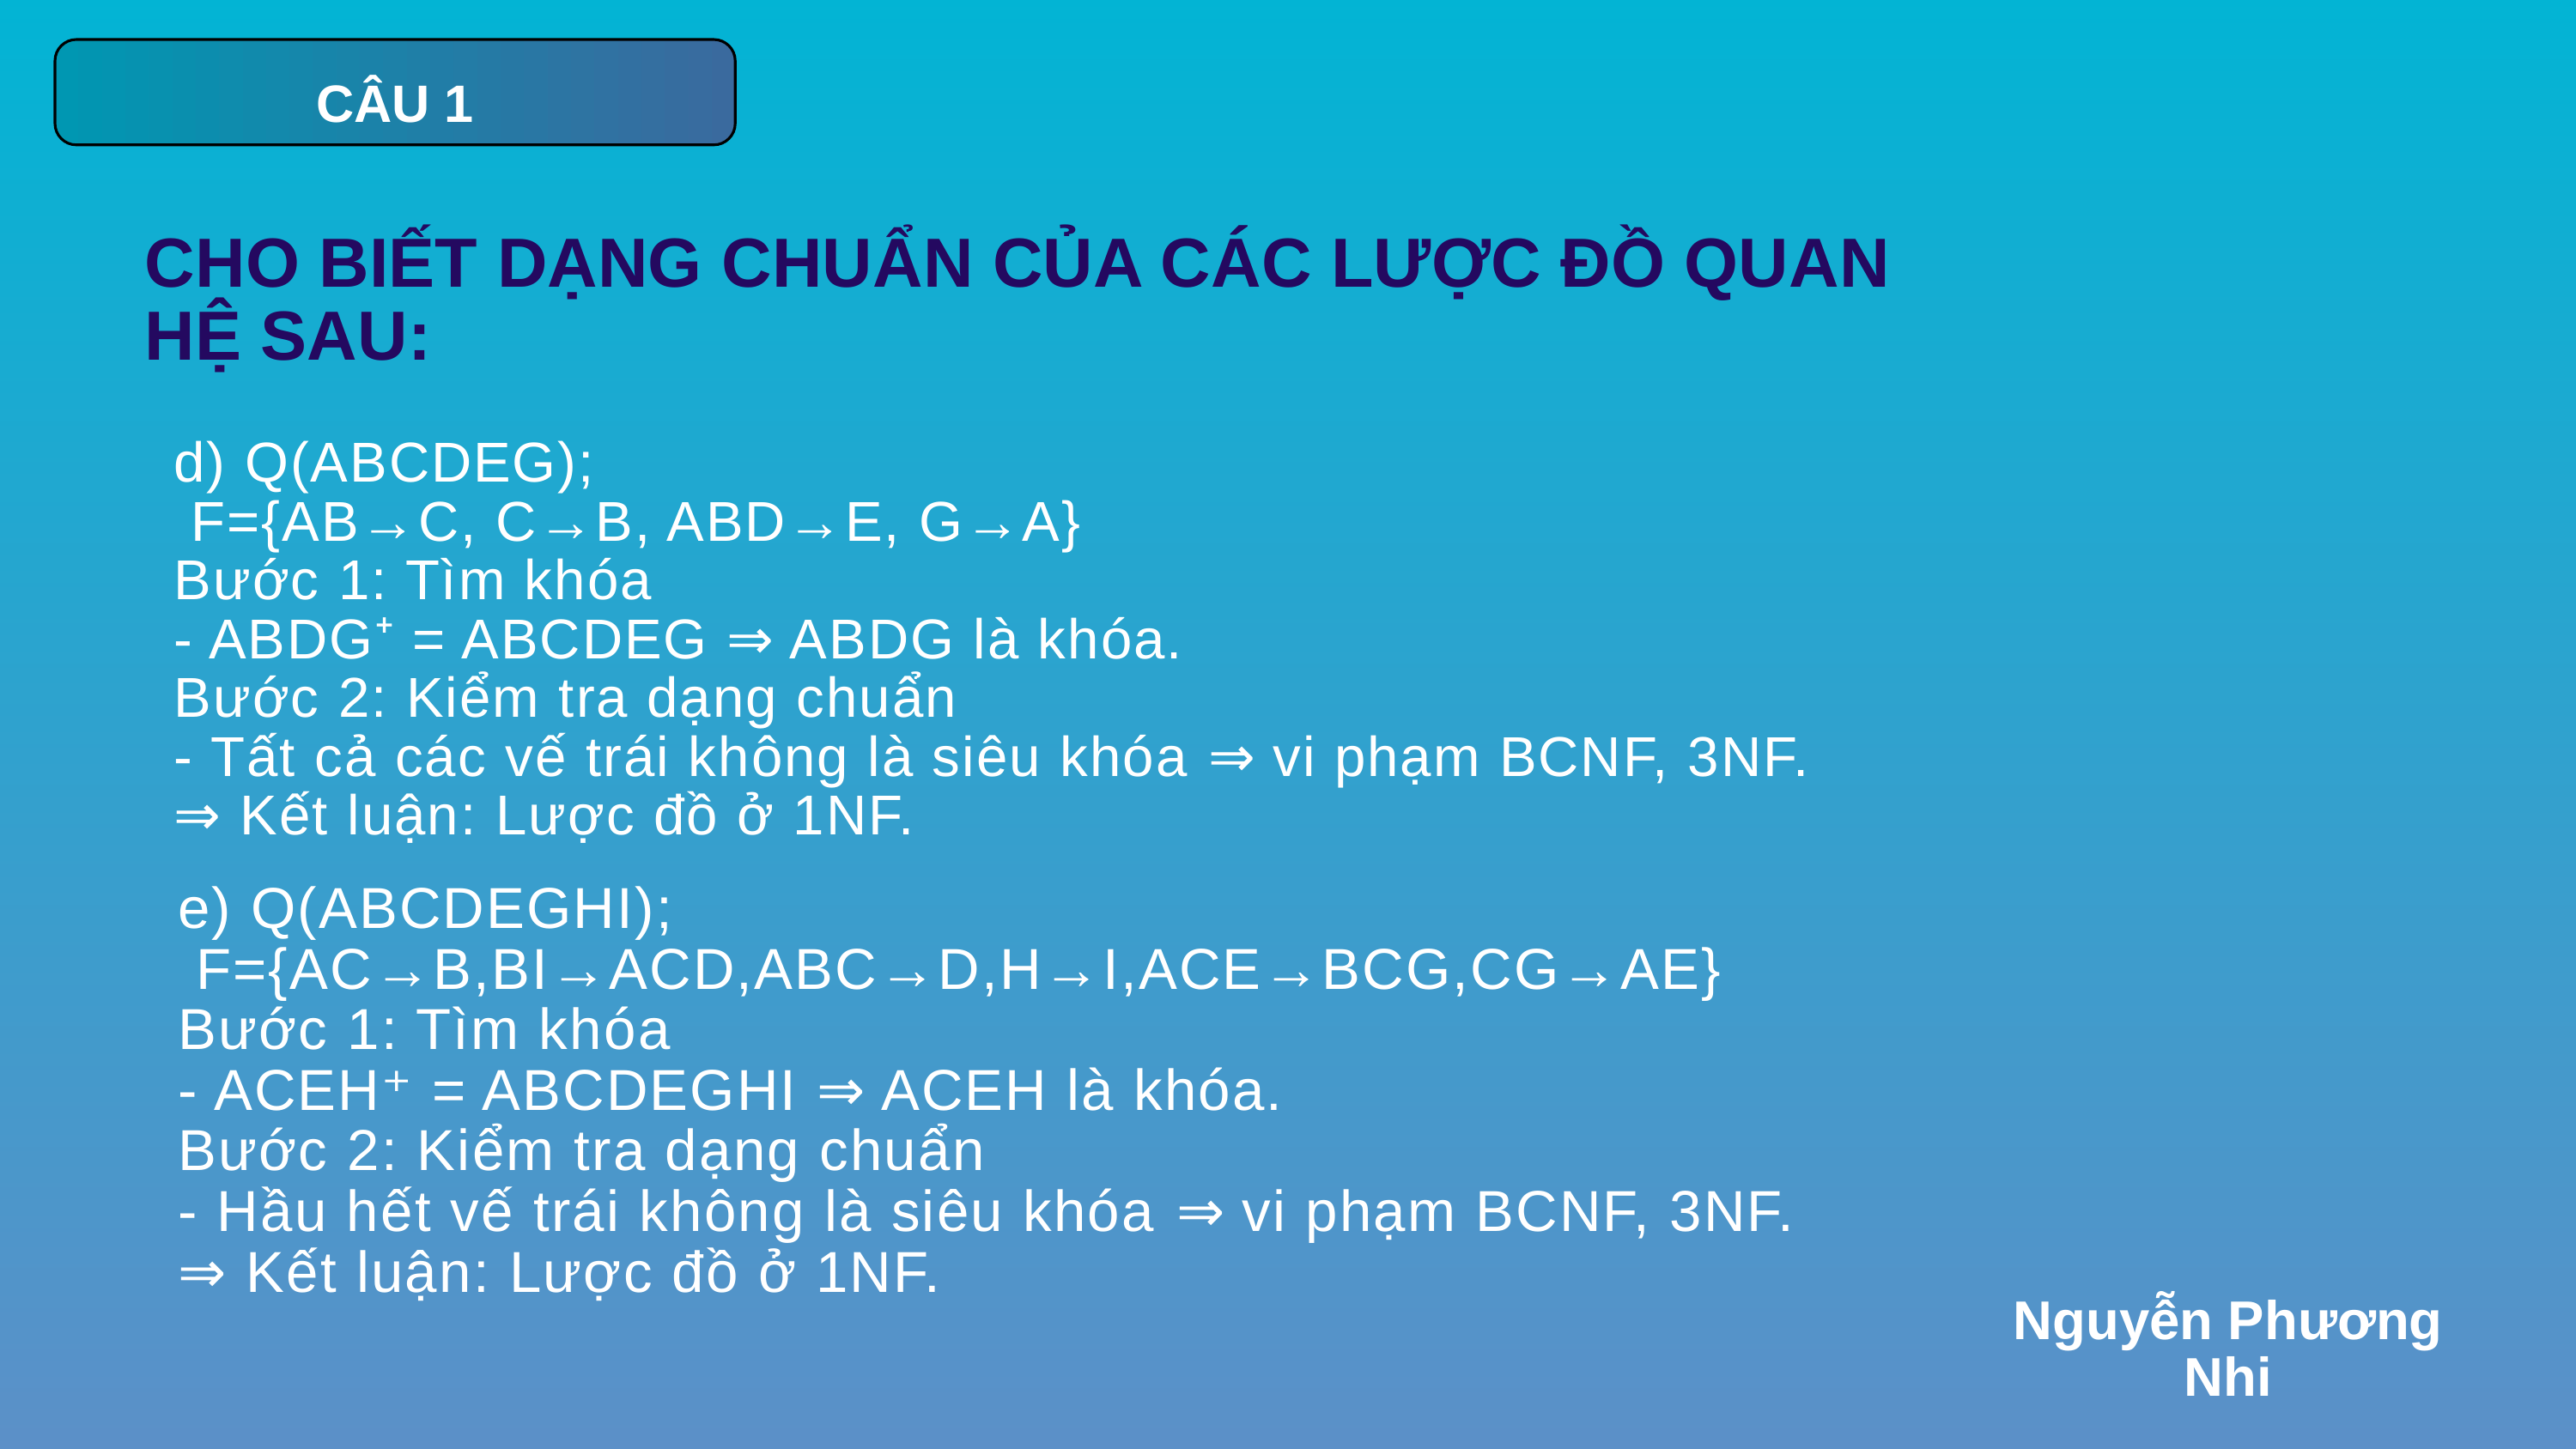

CÂU 1
CHO BIẾT DẠNG CHUẨN CỦA CÁC LƯỢC ĐỒ QUAN HỆ SAU:

d) Q(ABCDEG);
 F={AB→C, C→B, ABD→E, G→A}
Bước 1: Tìm khóa
- ABDG⁺ = ABCDEG ⇒ ABDG là khóa.
Bước 2: Kiểm tra dạng chuẩn
- Tất cả các vế trái không là siêu khóa ⇒ vi phạm BCNF, 3NF.
⇒ Kết luận: Lược đồ ở 1NF.

e) Q(ABCDEGHI);
 F={AC→B,BI→ACD,ABC→D,H→I,ACE→BCG,CG→AE}
Bước 1: Tìm khóa
- ACEH⁺ = ABCDEGHI ⇒ ACEH là khóa.
Bước 2: Kiểm tra dạng chuẩn
- Hầu hết vế trái không là siêu khóa ⇒ vi phạm BCNF, 3NF.
⇒ Kết luận: Lược đồ ở 1NF.

Nguyễn Phương Nhi